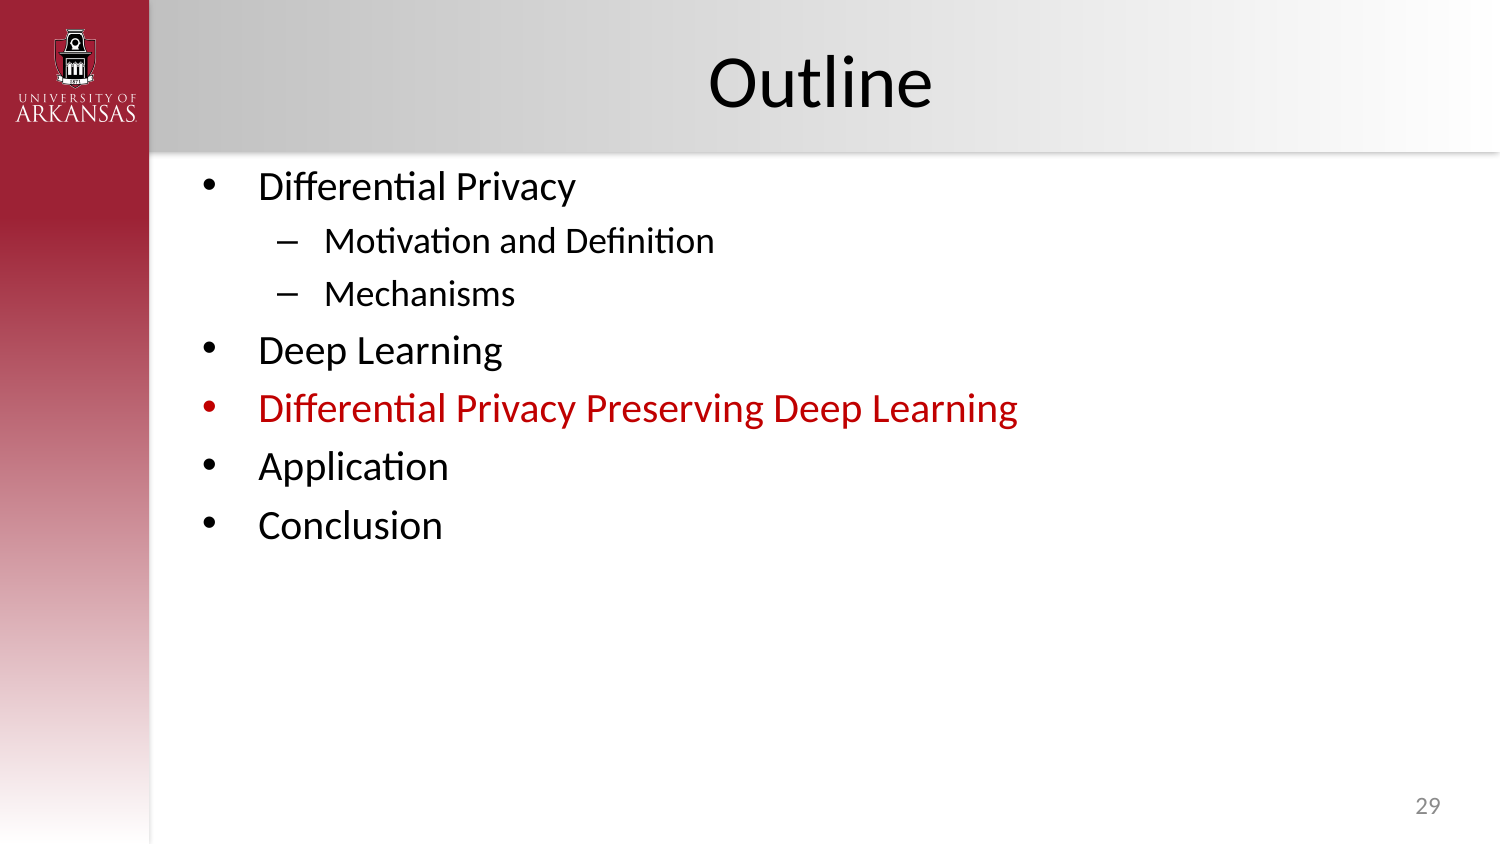

# Outline
Differential Privacy
Motivation and Definition
Mechanisms
Deep Learning
Differential Privacy Preserving Deep Learning
Application
Conclusion
29